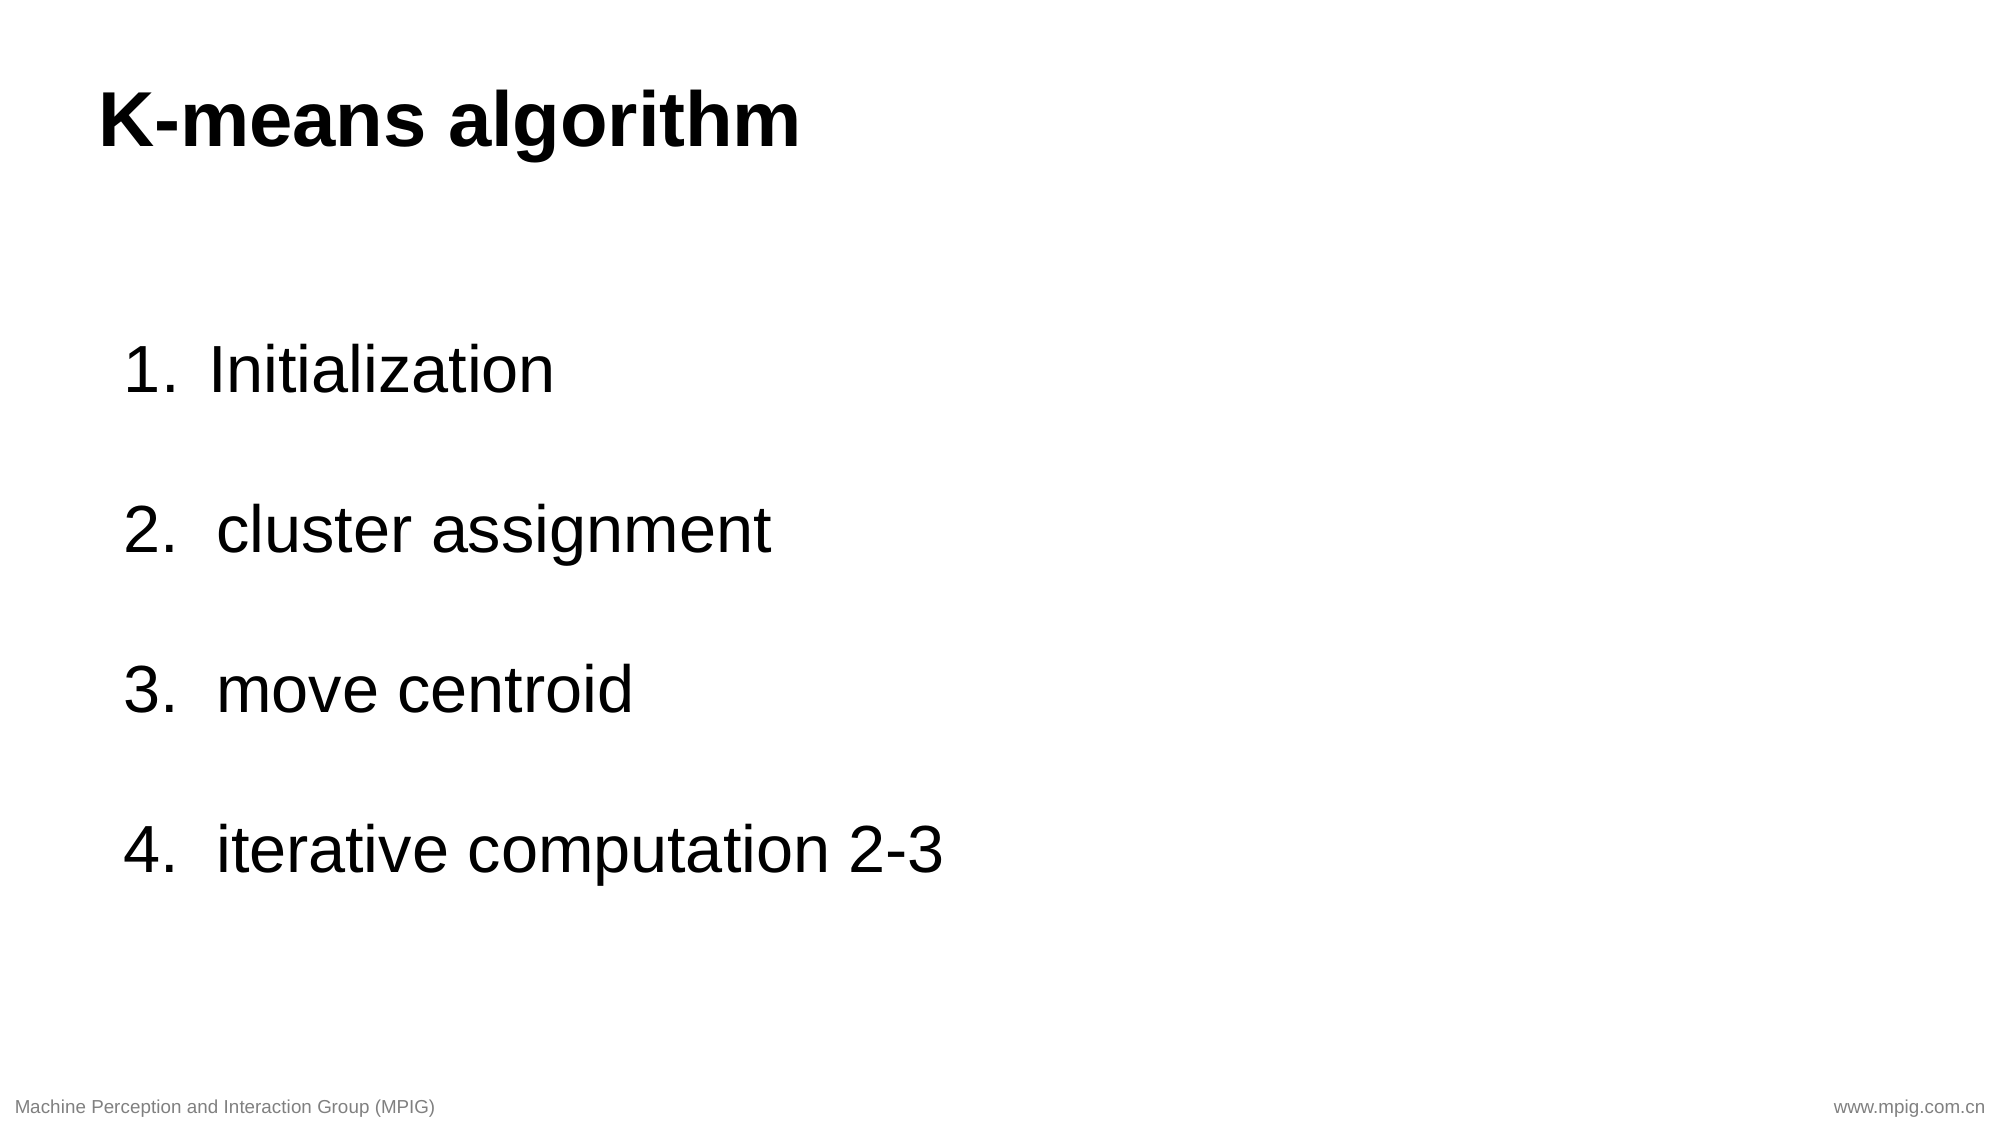

K-means algorithm
Initialization
2.  cluster assignment
3.  move centroid
4.  iterative computation 2-3